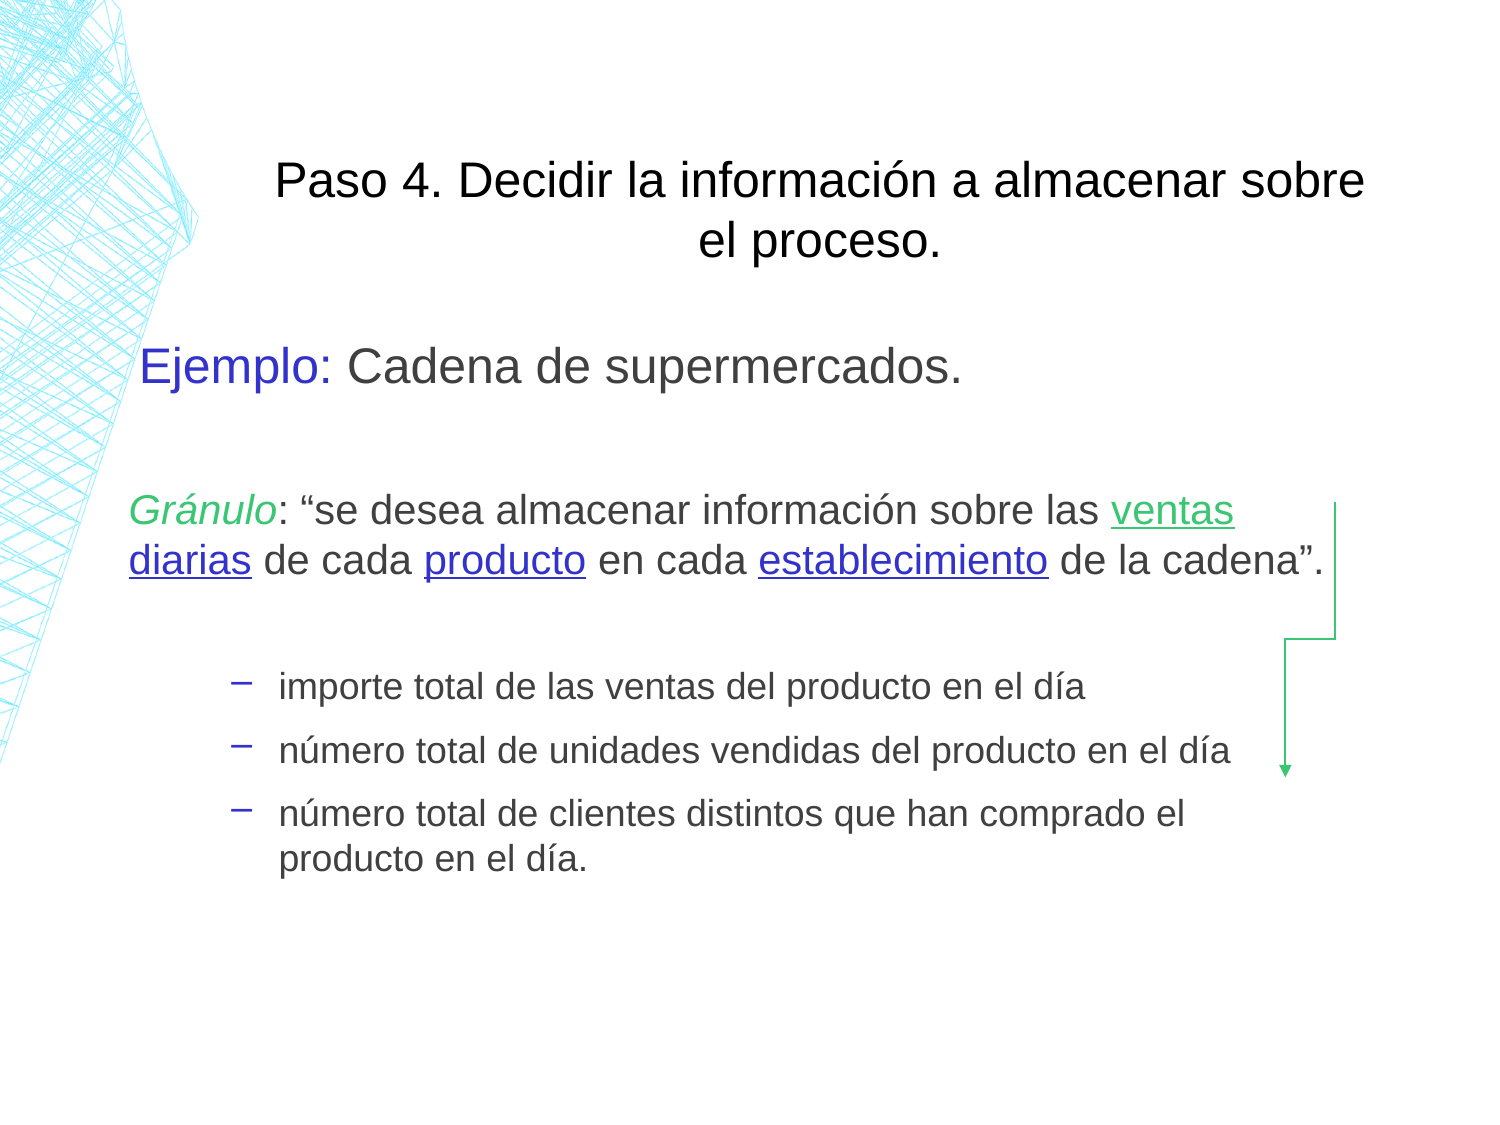

# Paso 4. Decidir la información a almacenar sobre el proceso.
Ejemplo: Cadena de supermercados.
Gránulo: “se desea almacenar información sobre las ventas diarias de cada producto en cada establecimiento de la cadena”.
importe total de las ventas del producto en el día
número total de unidades vendidas del producto en el día
número total de clientes distintos que han comprado el producto en el día.